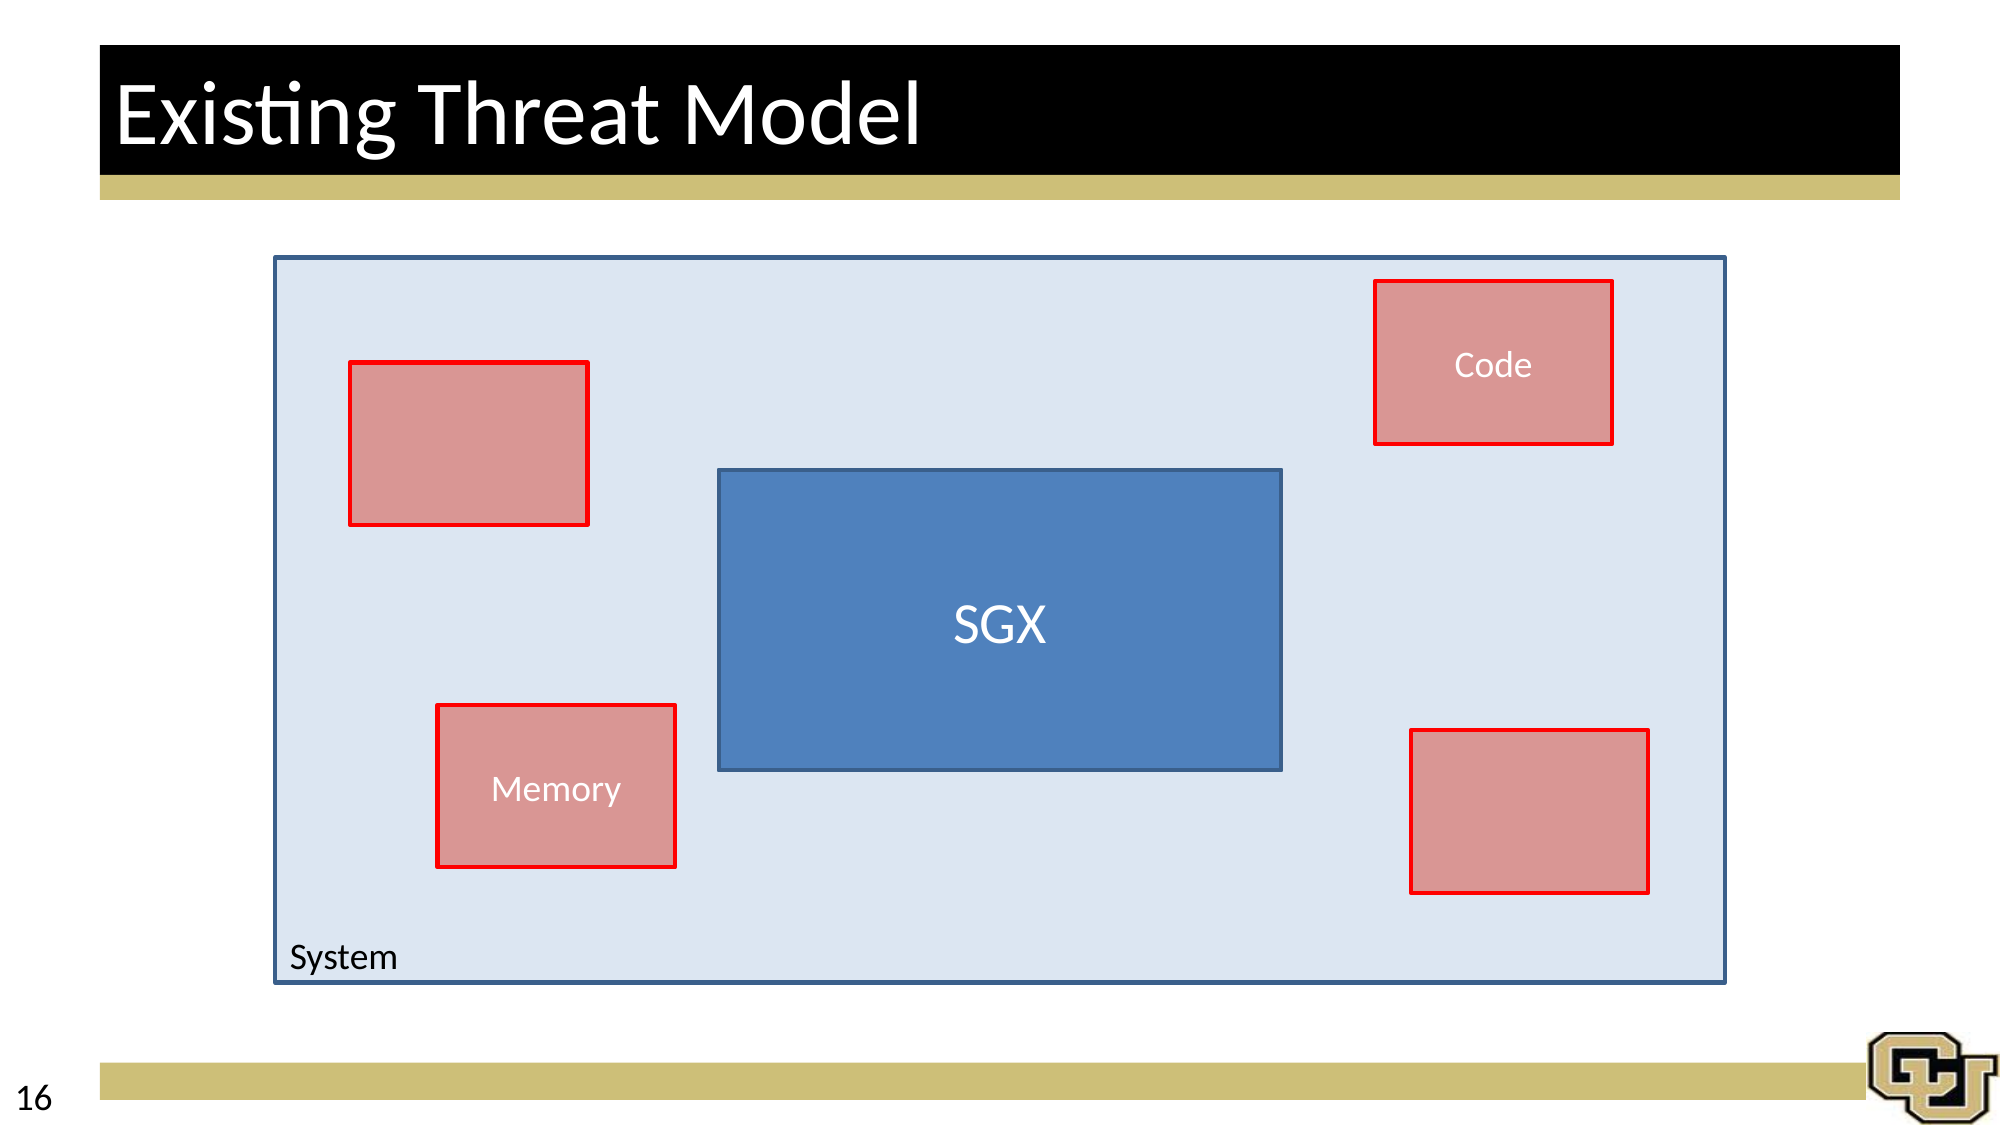

# Existing Threat Model

Code

Secure Hardware
SGX
Memory

System
16